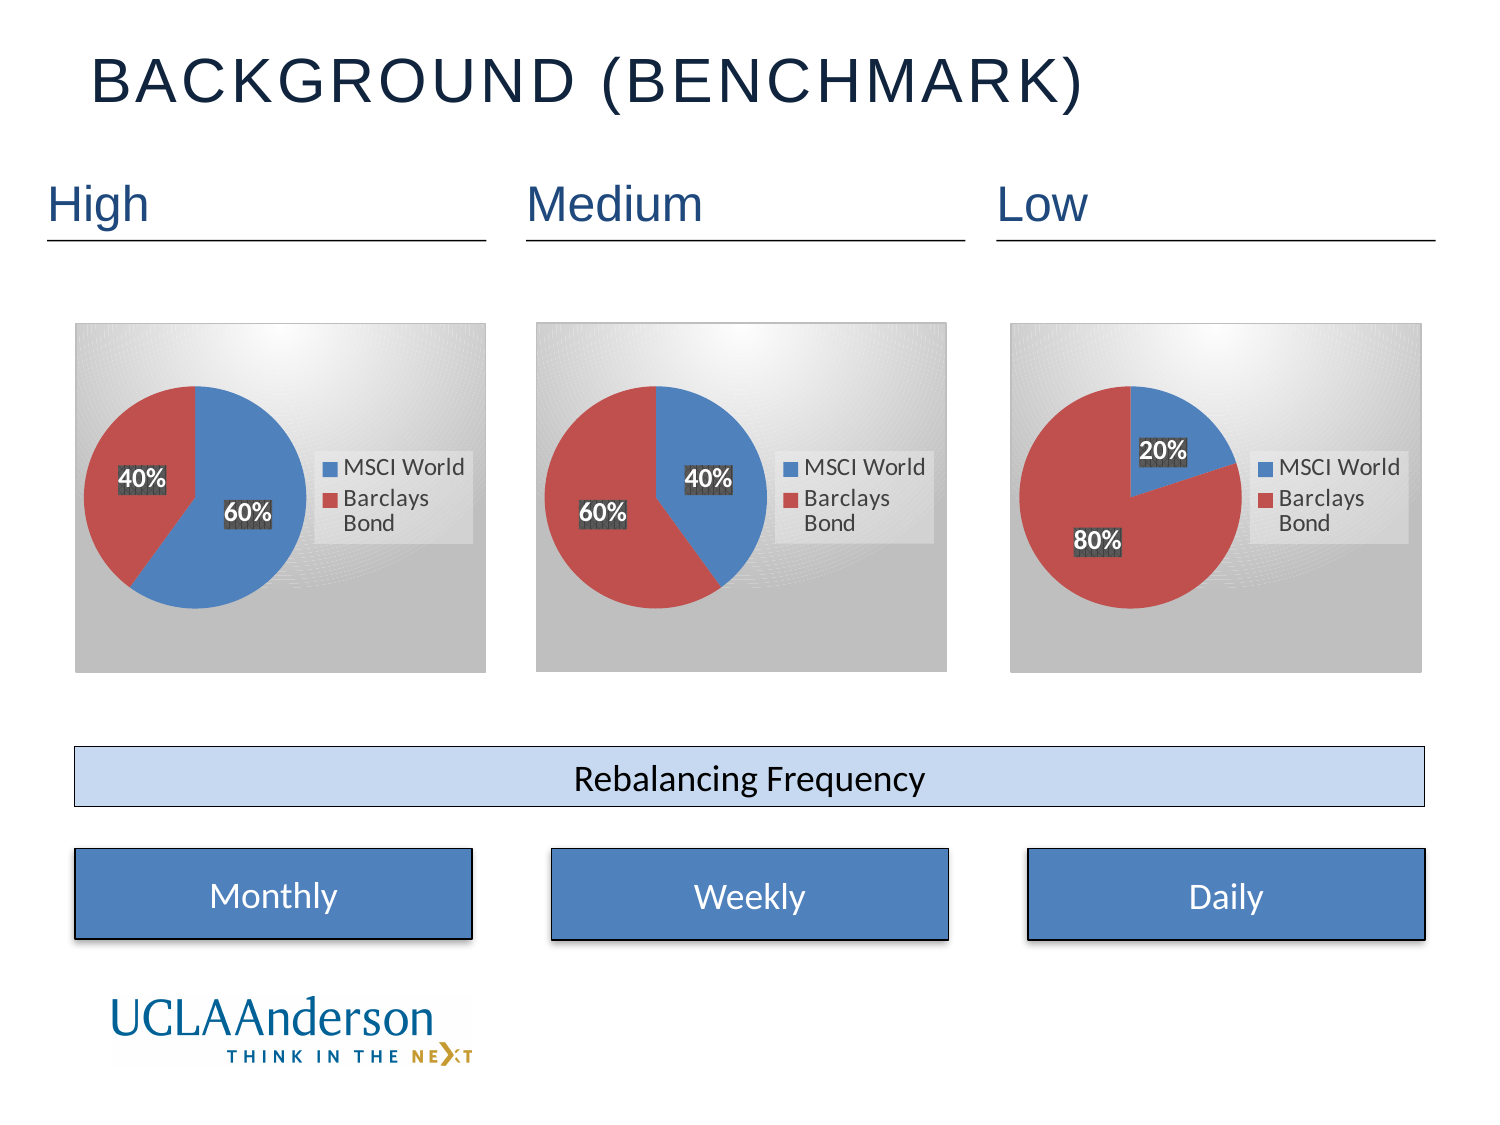

# Background (Benchmark)
Medium

Low

High

### Chart

| Category | Sales |
|---|---|
| MSCI World | 0.4 |
| Barclays Bond | 0.6 |

### Chart

| Category | Sales |
|---|---|
| MSCI World | 0.6 |
| Barclays Bond | 0.4 |

### Chart

| Category | Sales |
|---|---|
| MSCI World | 0.2 |
| Barclays Bond | 0.8 |
Rebalancing Frequency
Monthly
Weekly
Daily